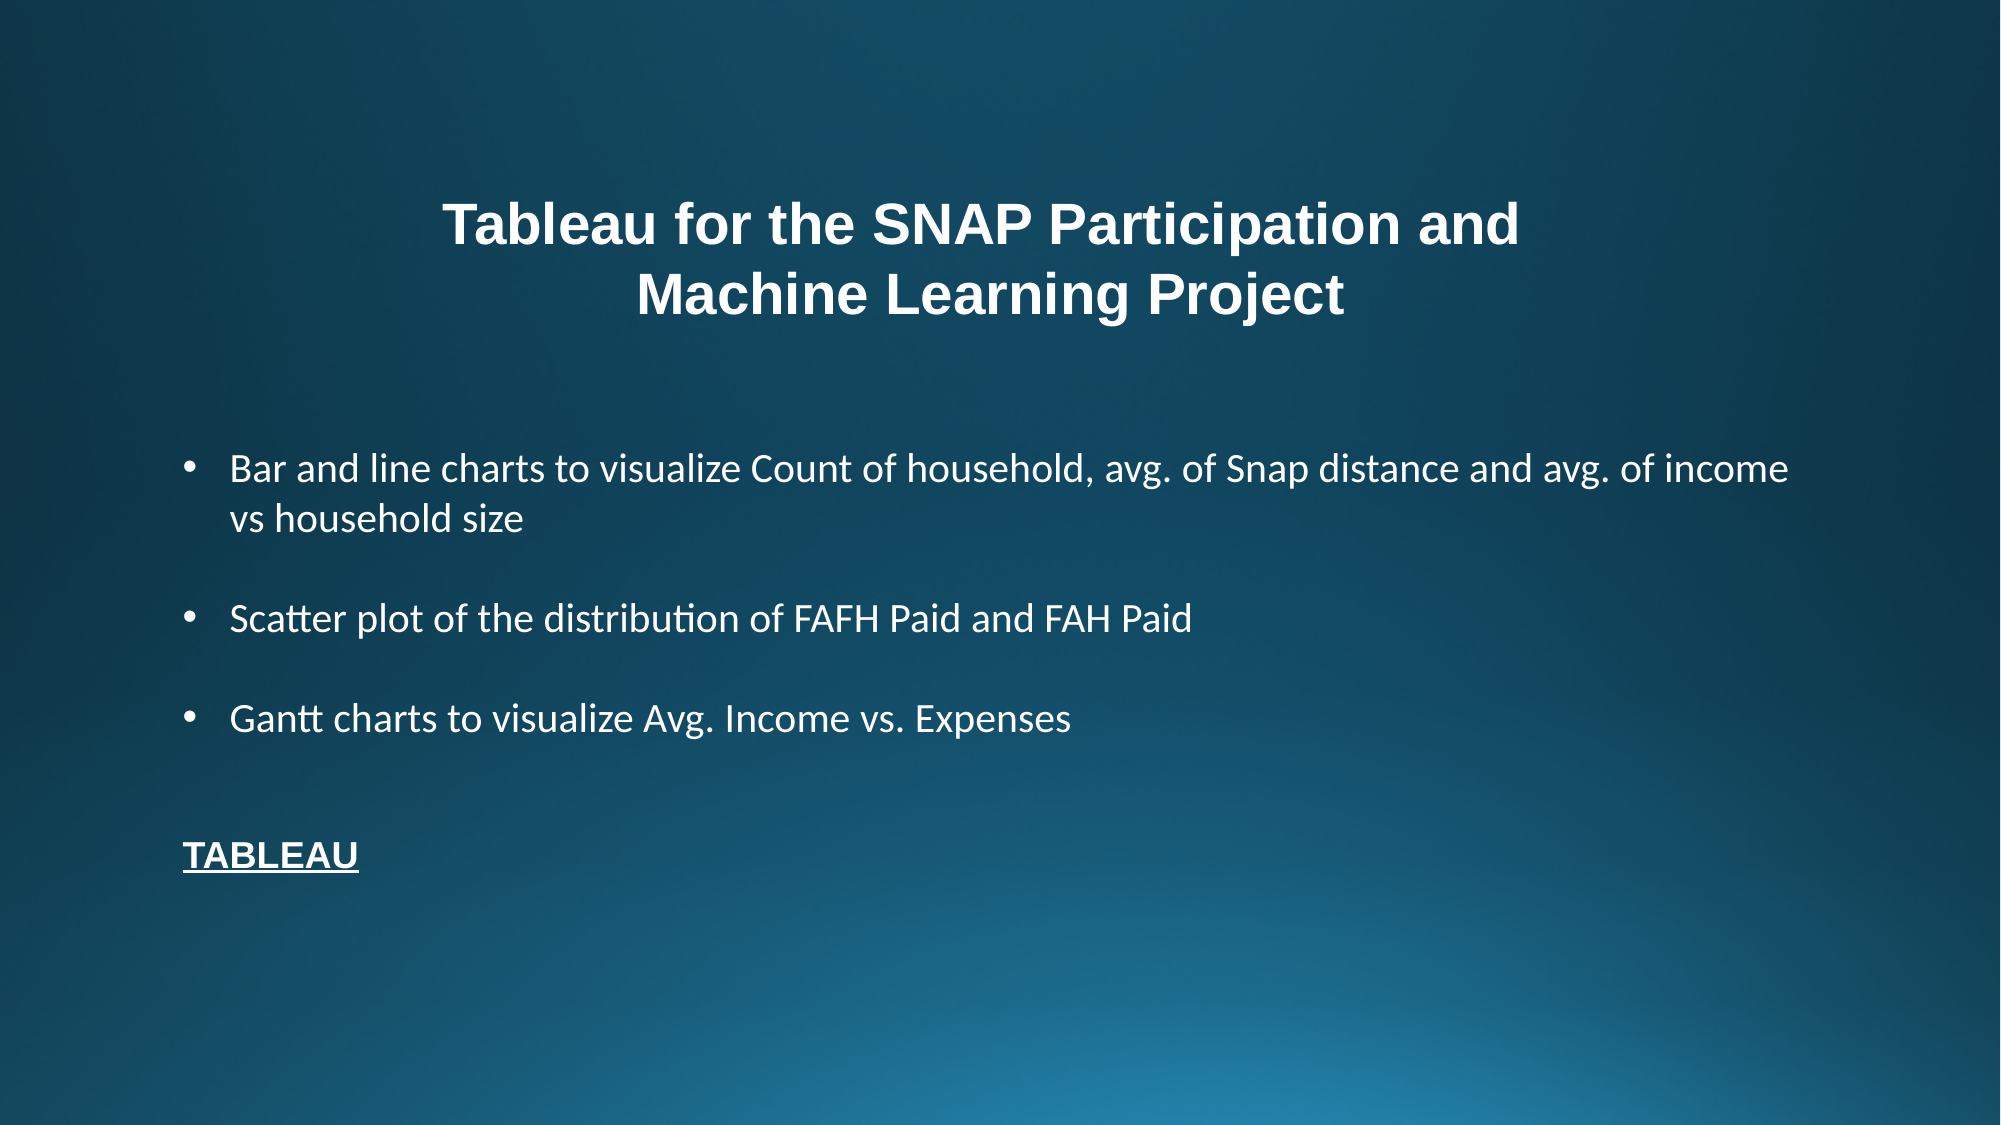

Tableau for the SNAP Participation and
Machine Learning Project

Bar and line charts to visualize Count of household, avg. of Snap distance and avg. of income vs household size

Scatter plot of the distribution of FAFH Paid and FAH Paid

Gantt charts to visualize Avg. Income vs. Expenses

TABLEAU